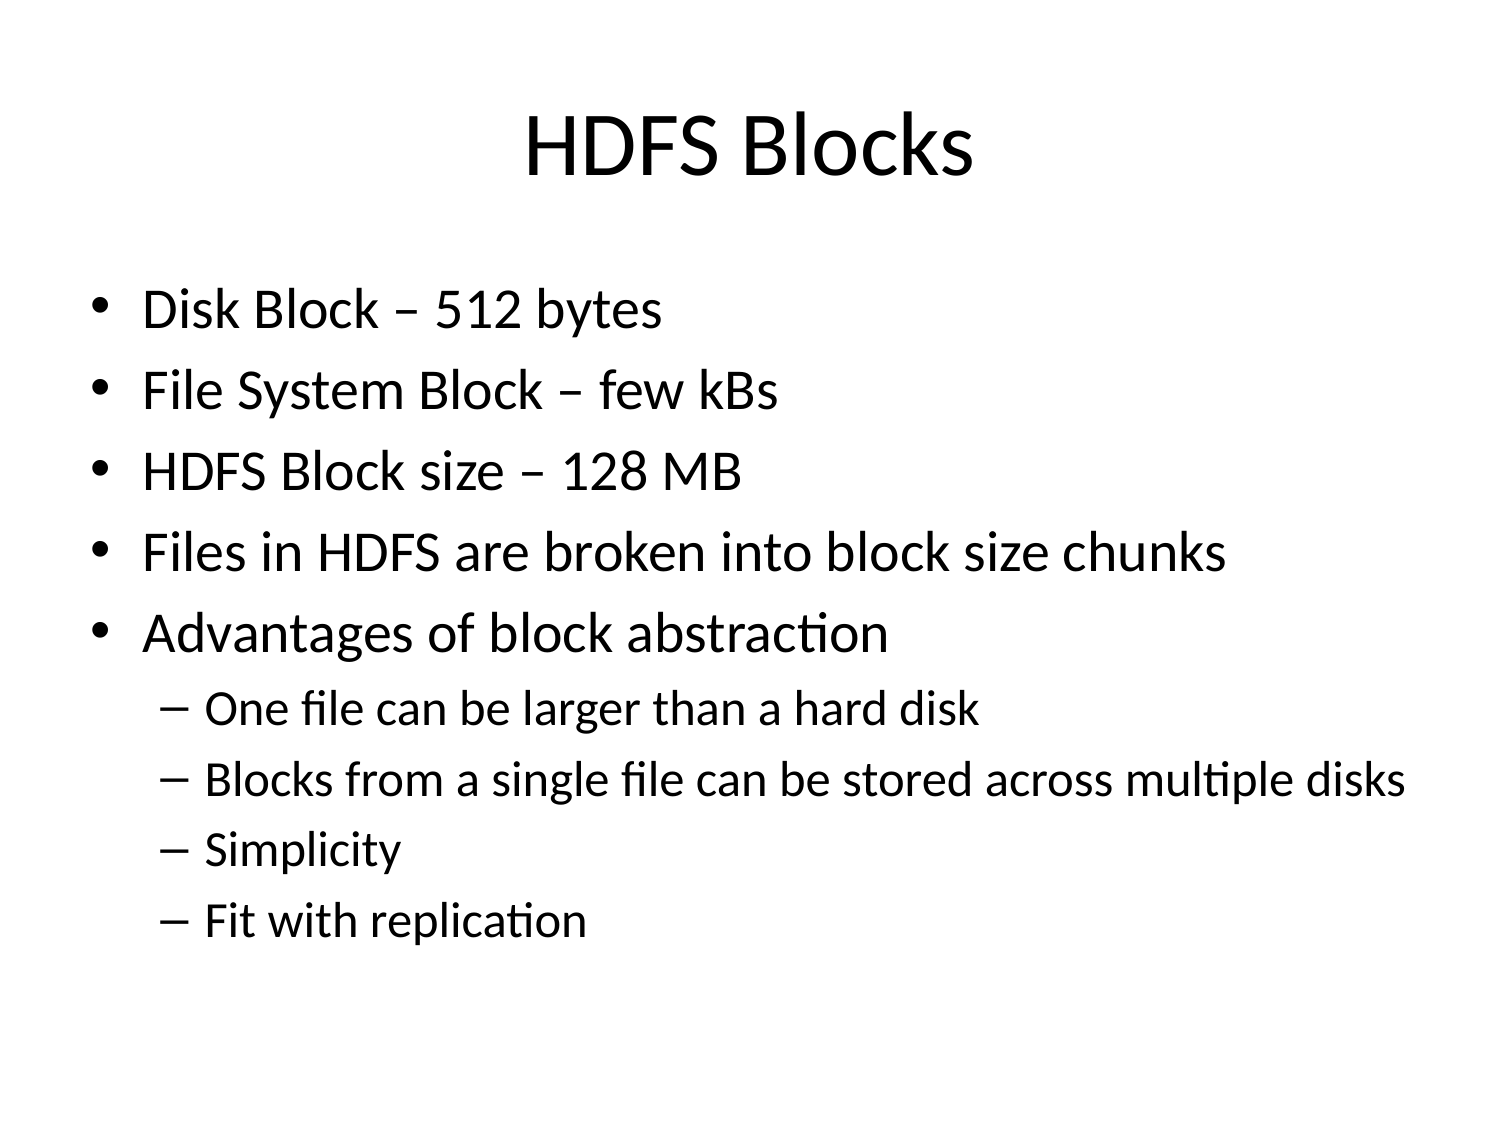

# HDFS Blocks
Disk Block – 512 bytes
File System Block – few kBs
HDFS Block size – 128 MB
Files in HDFS are broken into block size chunks
Advantages of block abstraction
One file can be larger than a hard disk
Blocks from a single file can be stored across multiple disks
Simplicity
Fit with replication